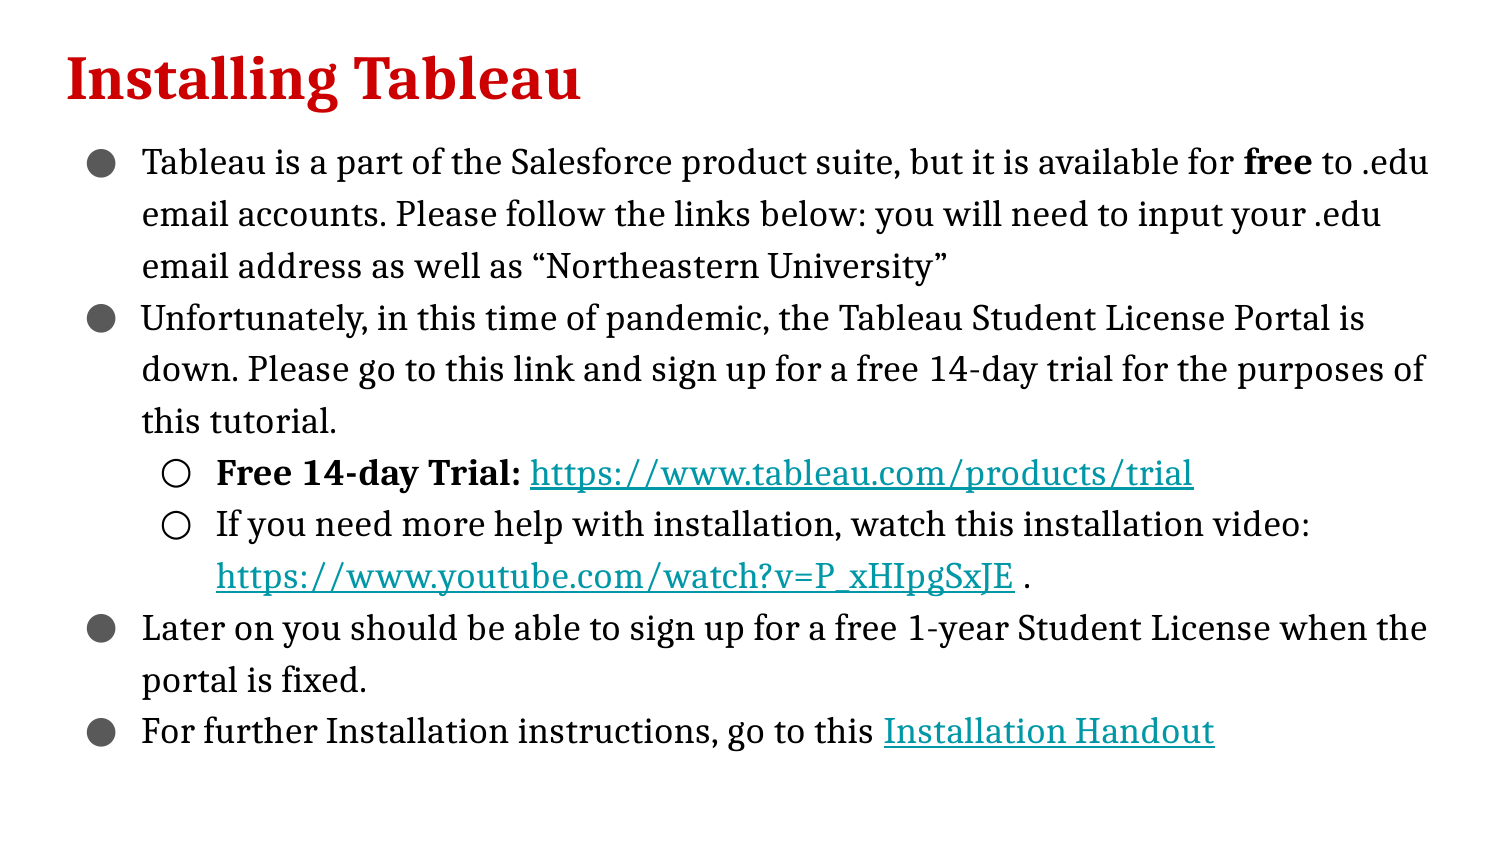

# Installing Tableau
Tableau is a part of the Salesforce product suite, but it is available for free to .edu email accounts. Please follow the links below: you will need to input your .edu email address as well as “Northeastern University”
Unfortunately, in this time of pandemic, the Tableau Student License Portal is down. Please go to this link and sign up for a free 14-day trial for the purposes of this tutorial.
Free 14-day Trial: https://www.tableau.com/products/trial
If you need more help with installation, watch this installation video: https://www.youtube.com/watch?v=P_xHIpgSxJE .
Later on you should be able to sign up for a free 1-year Student License when the portal is fixed.
For further Installation instructions, go to this Installation Handout